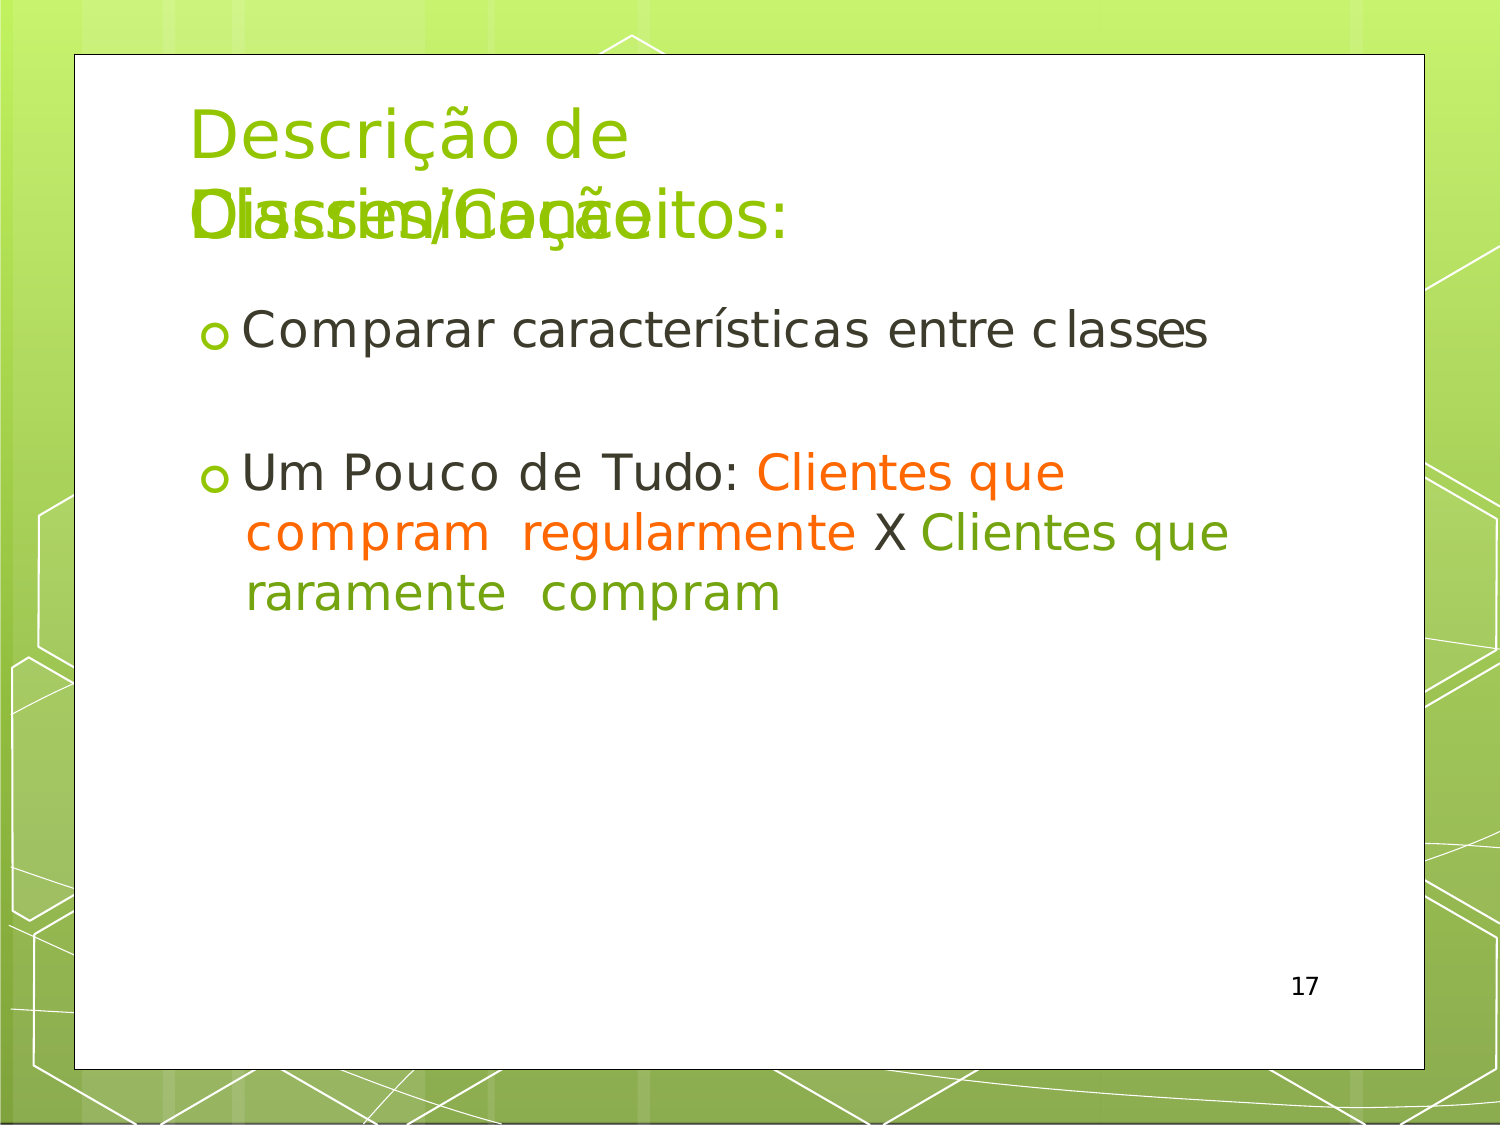

# Descrição de Classes/Conceitos:
Discriminação
🞇 Comparar características entre classes

🞇 Um Pouco de Tudo: Clientes que compram  regularmente X Clientes que raramente  compram
17